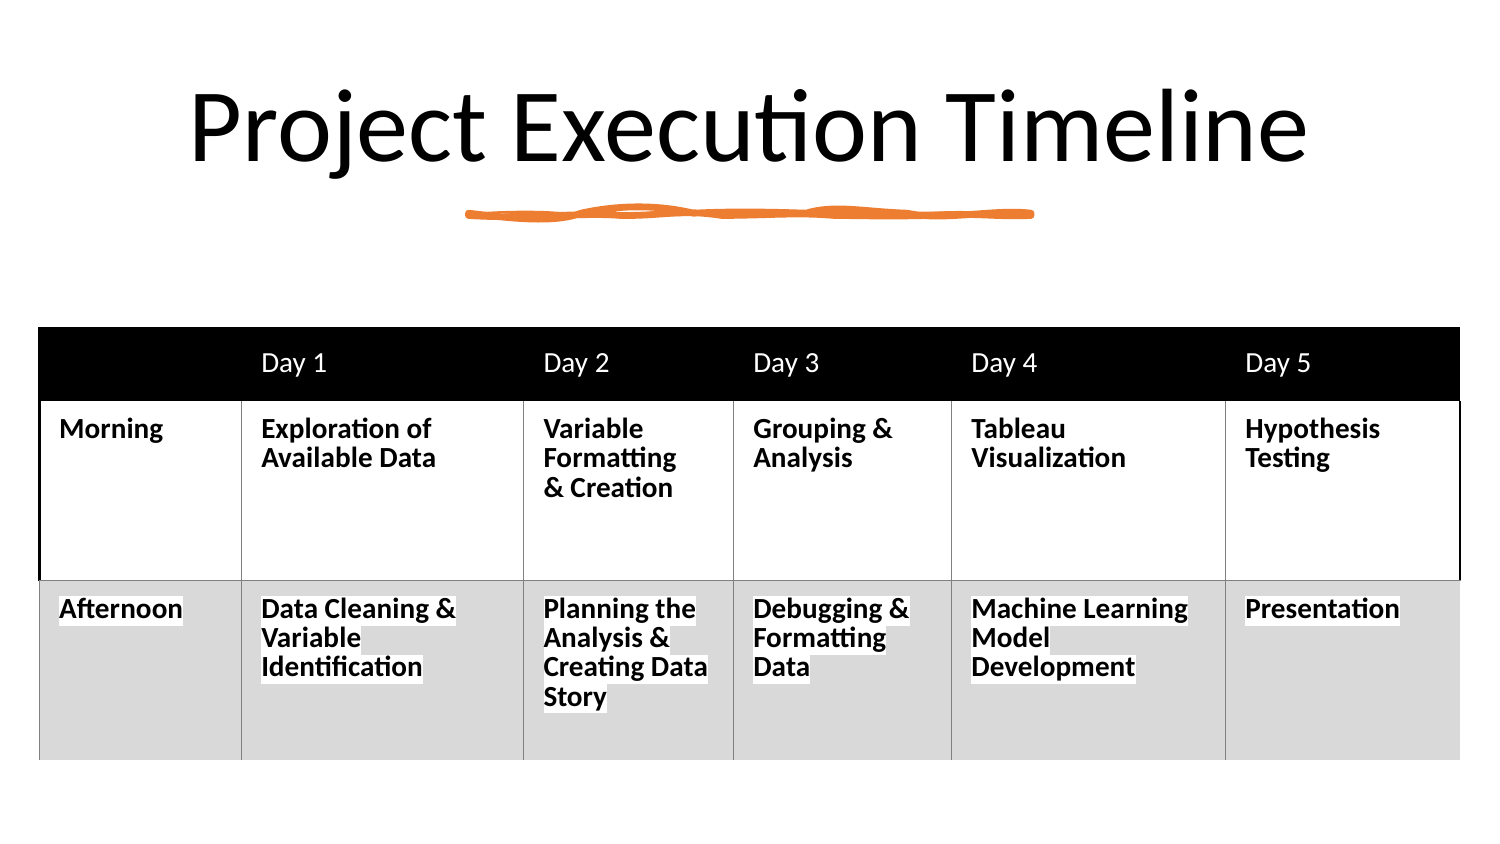

# Project Execution Timeline

|  | Day 1 | Day 2 | Day 3 | Day 4 | Day 5 |
| --- | --- | --- | --- | --- | --- |
| Morning | Exploration of Available Data | Variable Formatting & Creation | Grouping & Analysis | Tableau Visualization | Hypothesis Testing |
| Afternoon | Data Cleaning & Variable Identification | Planning the Analysis & Creating Data Story | Debugging & Formatting Data | Machine Learning Model Development | Presentation |